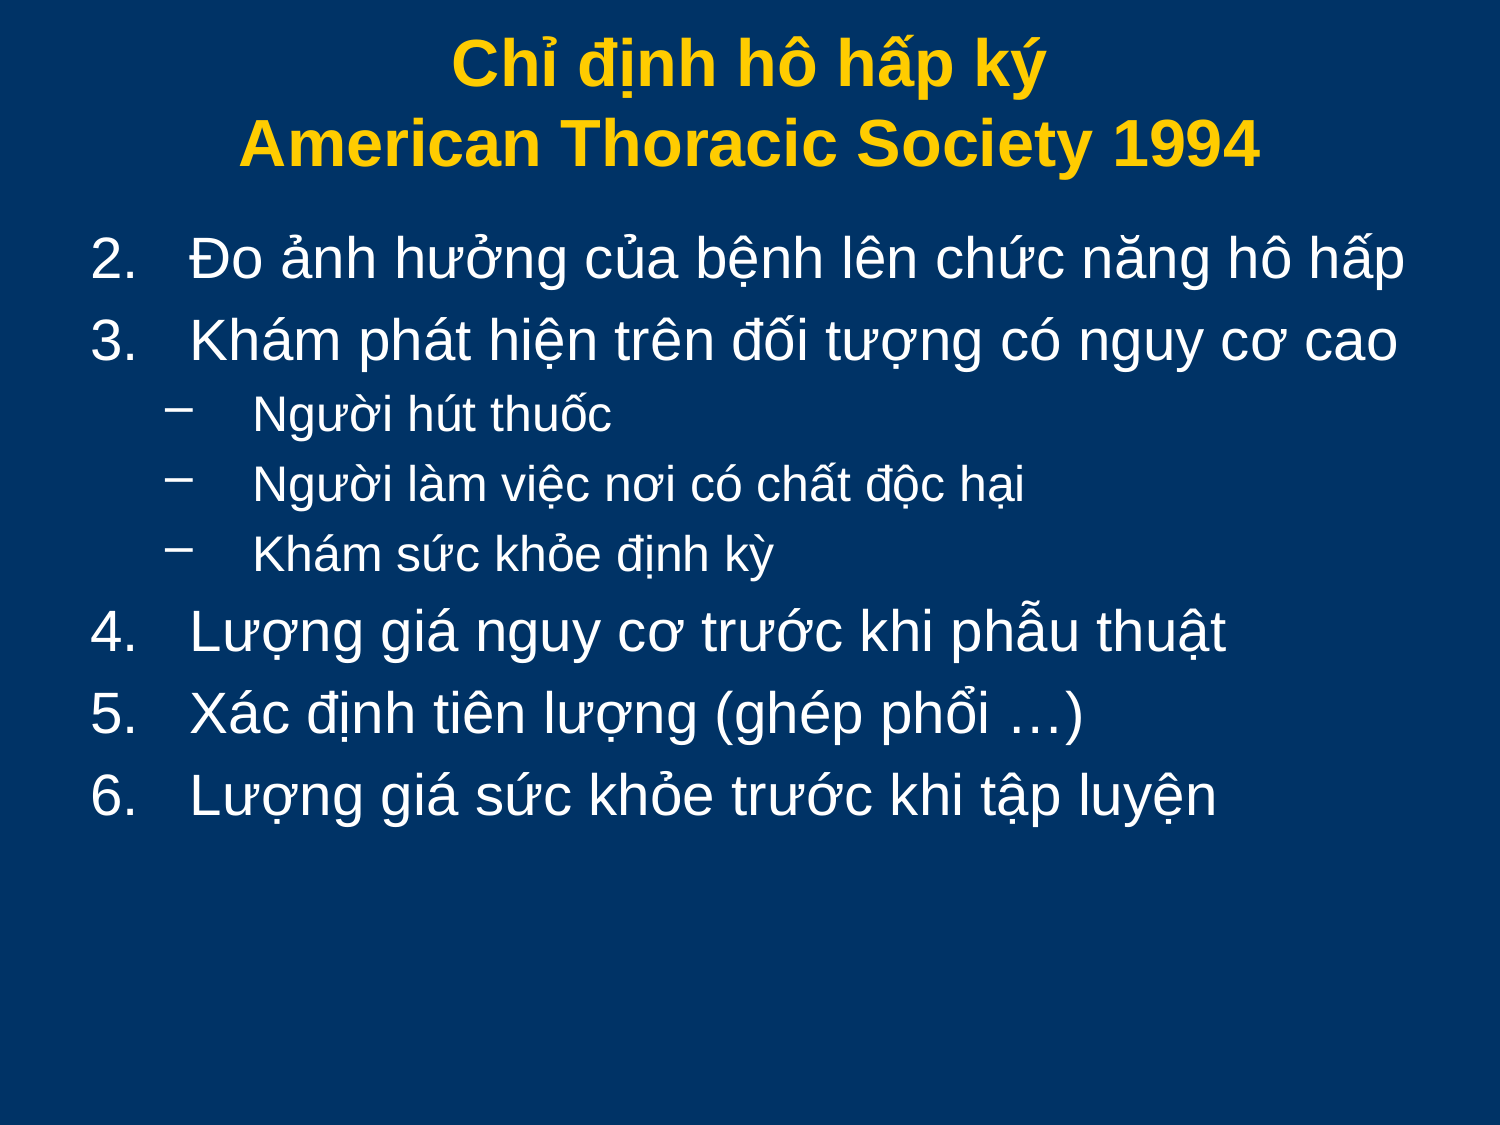

# Chỉ định hô hấp ký American Thoracic Society 1994
Đo ảnh hưởng của bệnh lên chức năng hô hấp
Khám phát hiện trên đối tượng có nguy cơ cao
Người hút thuốc
Người làm việc nơi có chất độc hại
Khám sức khỏe định kỳ
Lượng giá nguy cơ trước khi phẫu thuật
Xác định tiên lượng (ghép phổi …)
Lượng giá sức khỏe trước khi tập luyện